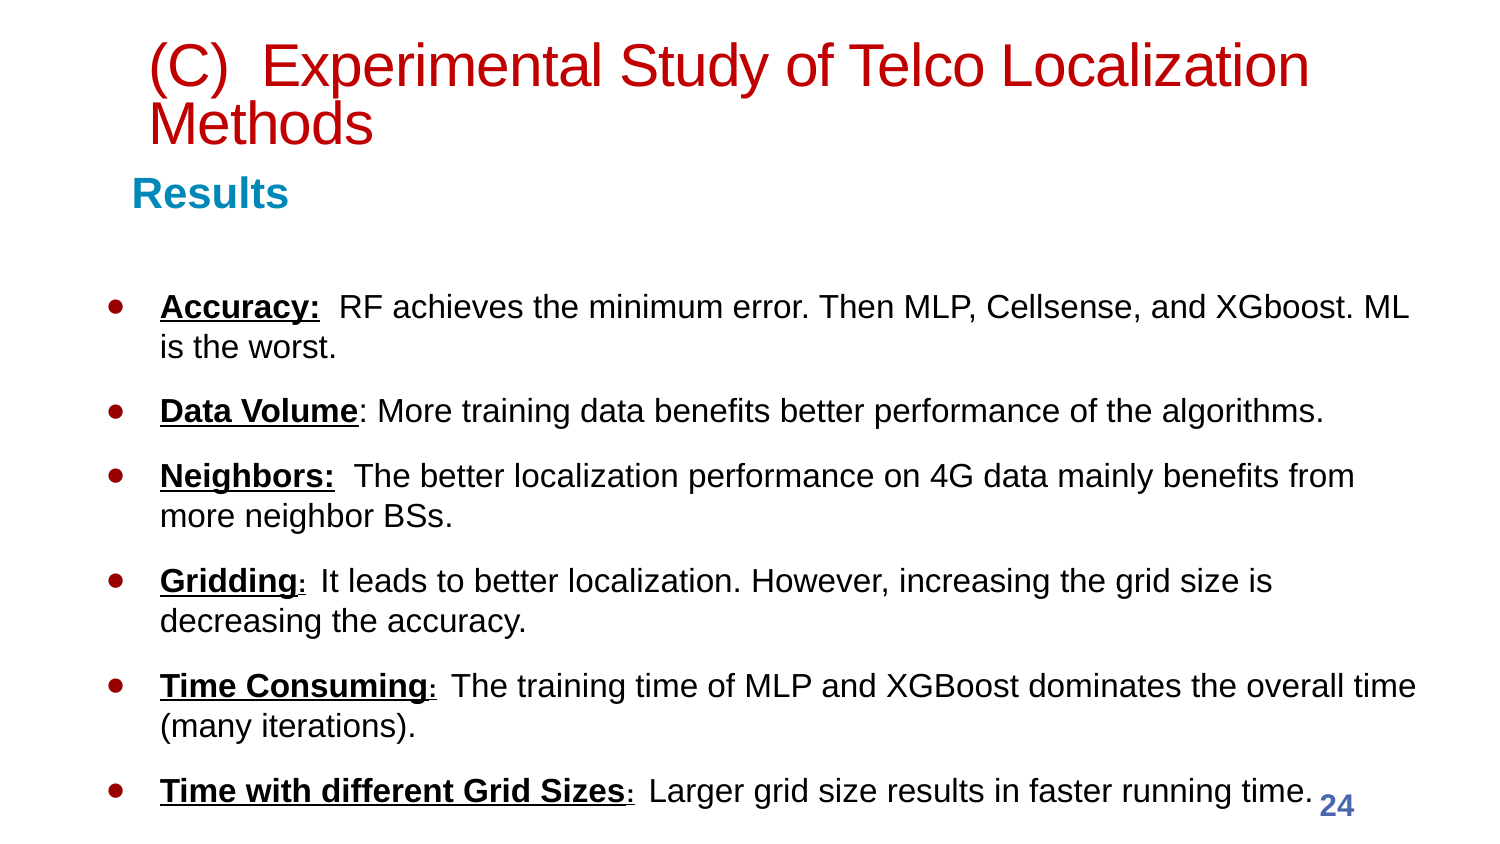

(C)  Experimental Study of Telco Localization Methods
Results
Accuracy:  RF achieves the minimum error. Then MLP, Cellsense, and XGboost. ML is the worst.

Data Volume: More training data benefits better performance of the algorithms.

Neighbors:  The better localization performance on 4G data mainly benefits from more neighbor BSs.

Gridding:  It leads to better localization. However, increasing the grid size is decreasing the accuracy.

Time Consuming:  The training time of MLP and XGBoost dominates the overall time (many iterations).

Time with different Grid Sizes:  Larger grid size results in faster running time.

24